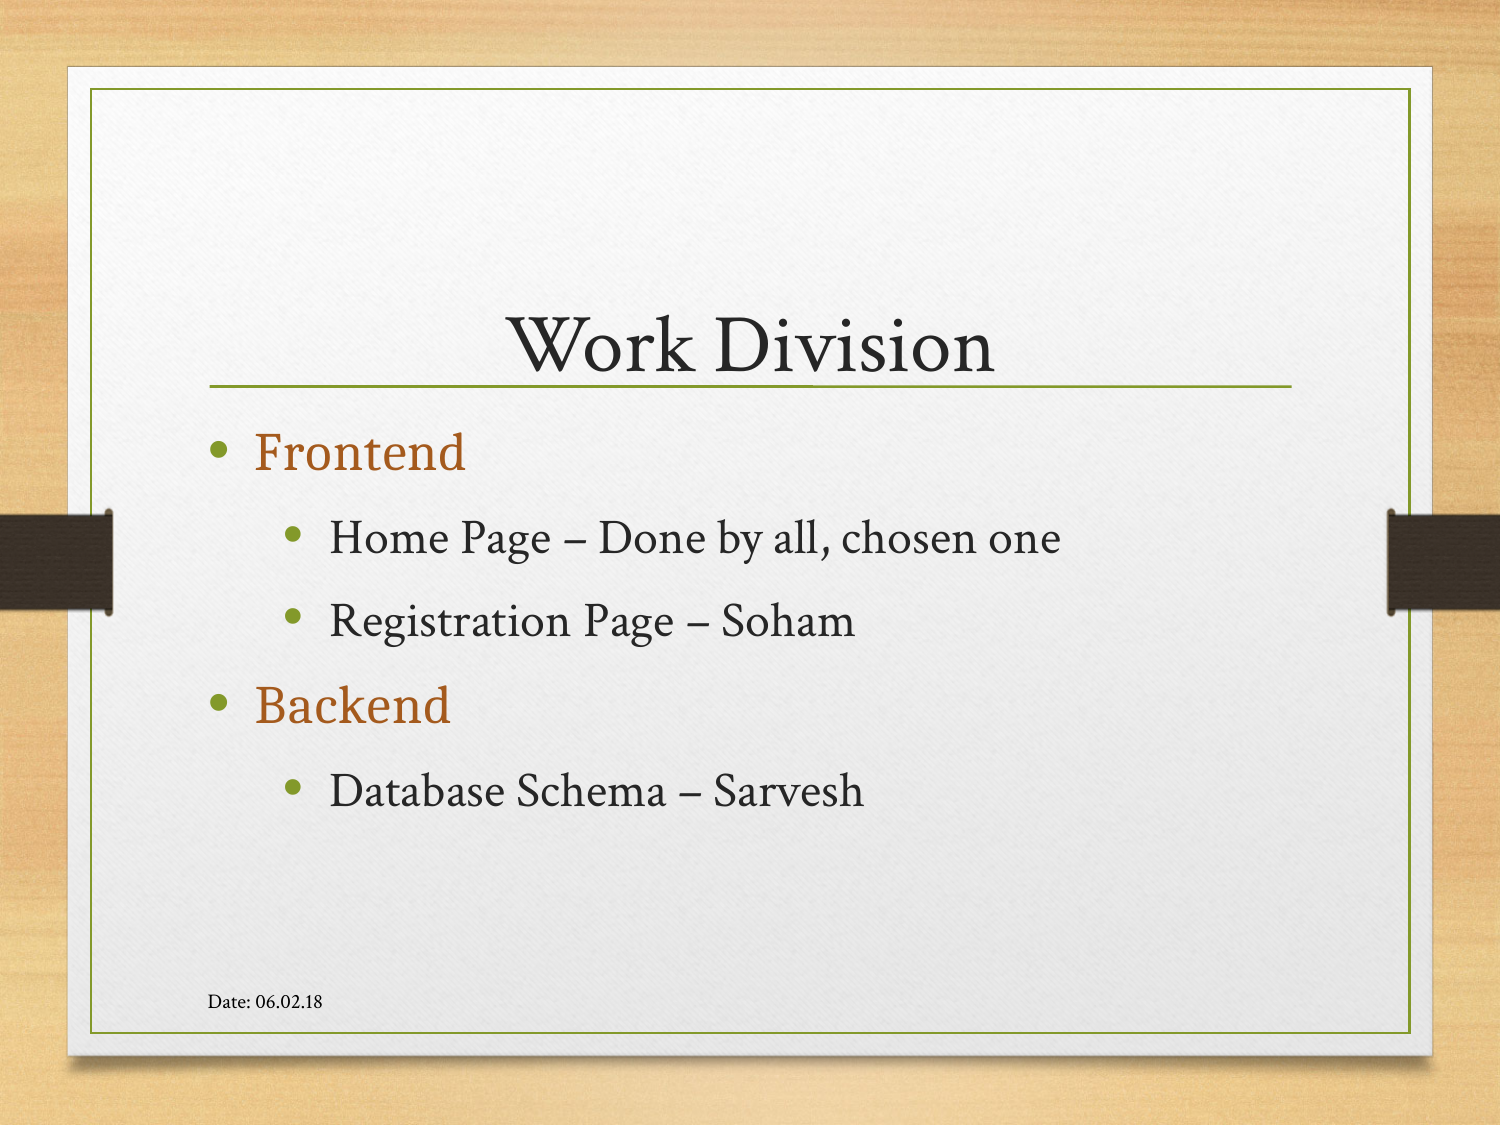

Work Division
Frontend
Home Page – Done by all, chosen one
Registration Page – Soham
Backend
Database Schema – Sarvesh
Date: 06.02.18